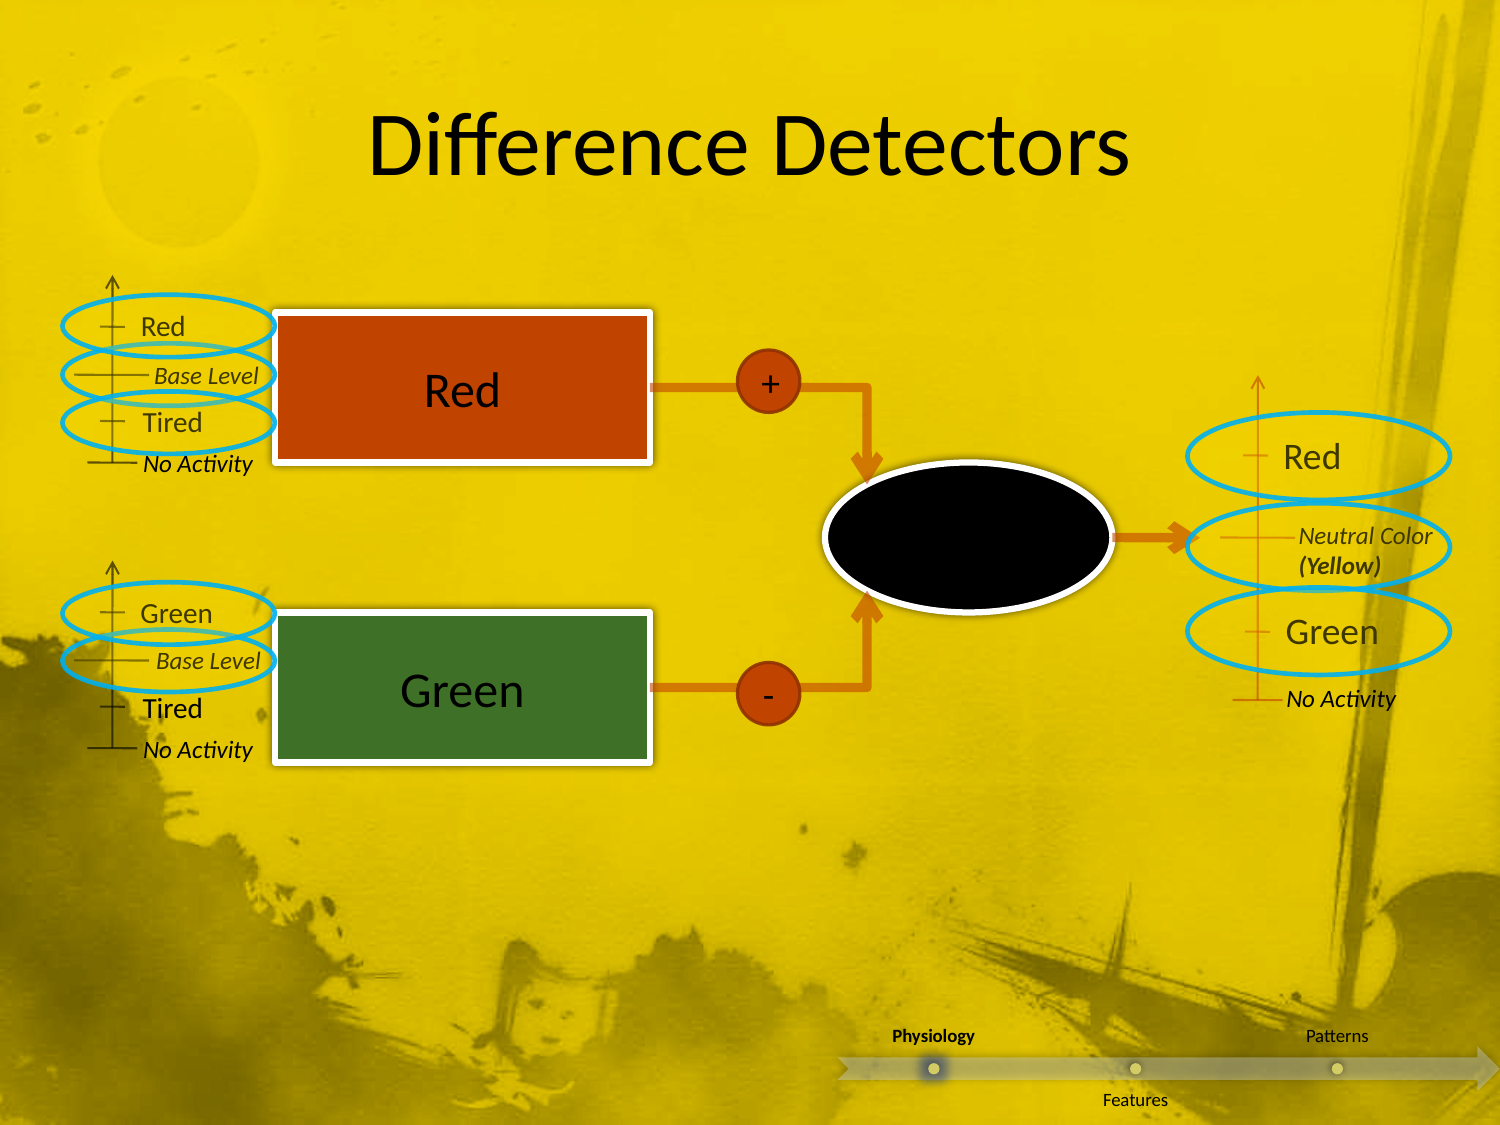

# Difference Detectors

Red
Red

+
Base Level

Tired

Red
No Activity
Difference
Detector

Neutral Color
(Yellow)

Green

Green
Green

Base Level
-
No Activity
Tired
No Activity
Physiology
Features
Patterns